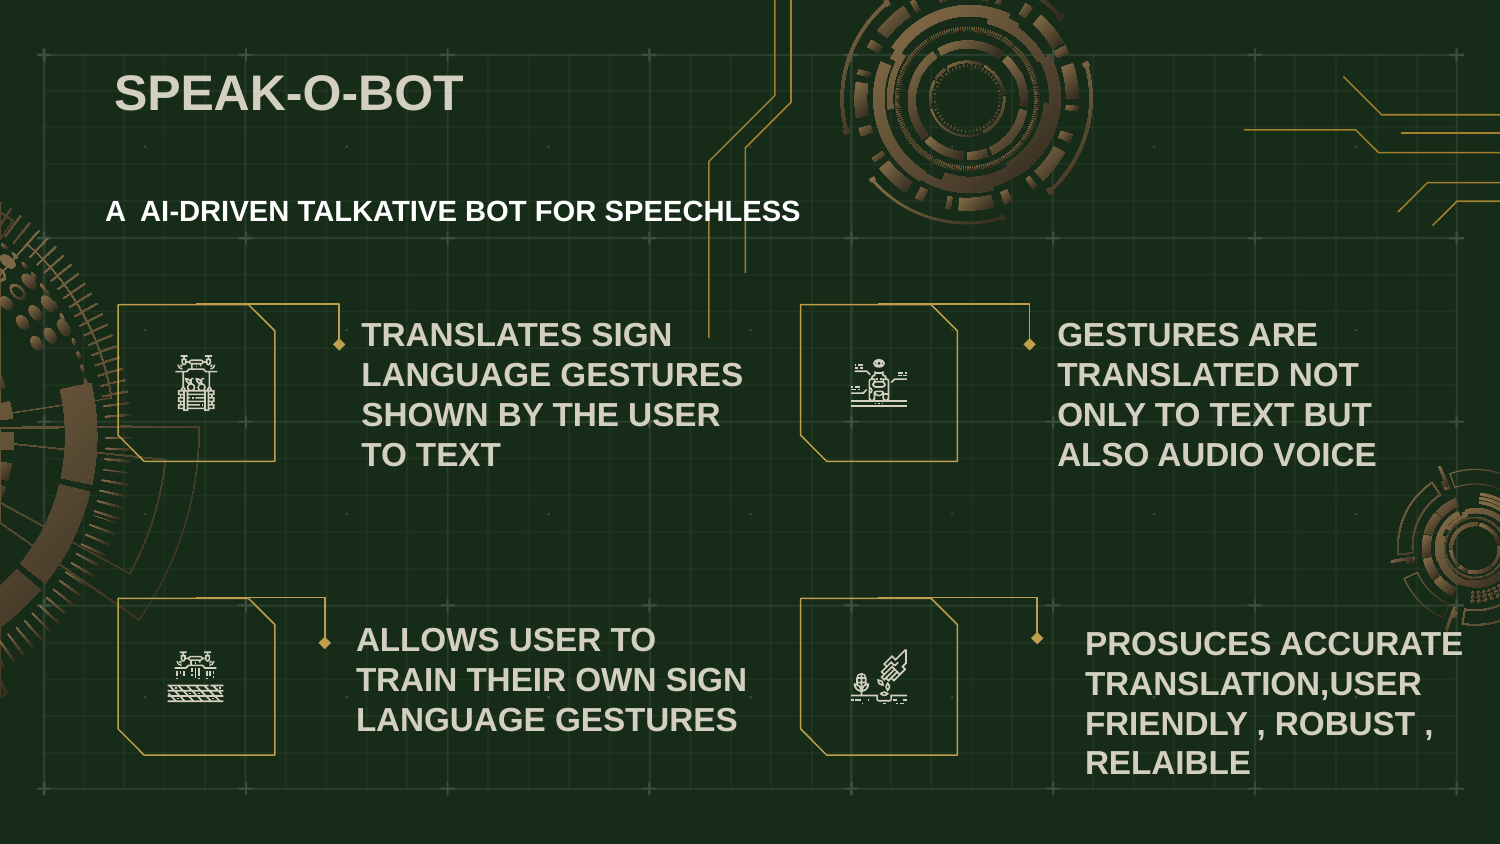

# SPEAK-O-BOT
A  AI-DRIVEN TALKATIVE BOT FOR SPEECHLESS
TRANSLATES SIGN LANGUAGE GESTURES SHOWN BY THE USER TO TEXT
GESTURES ARE TRANSLATED NOT ONLY TO TEXT BUT ALSO AUDIO VOICE

ALLOWS USER TO TRAIN THEIR OWN SIGN LANGUAGE GESTURES
PROSUCES ACCURATE TRANSLATION,USER FRIENDLY , ROBUST , RELAIBLE